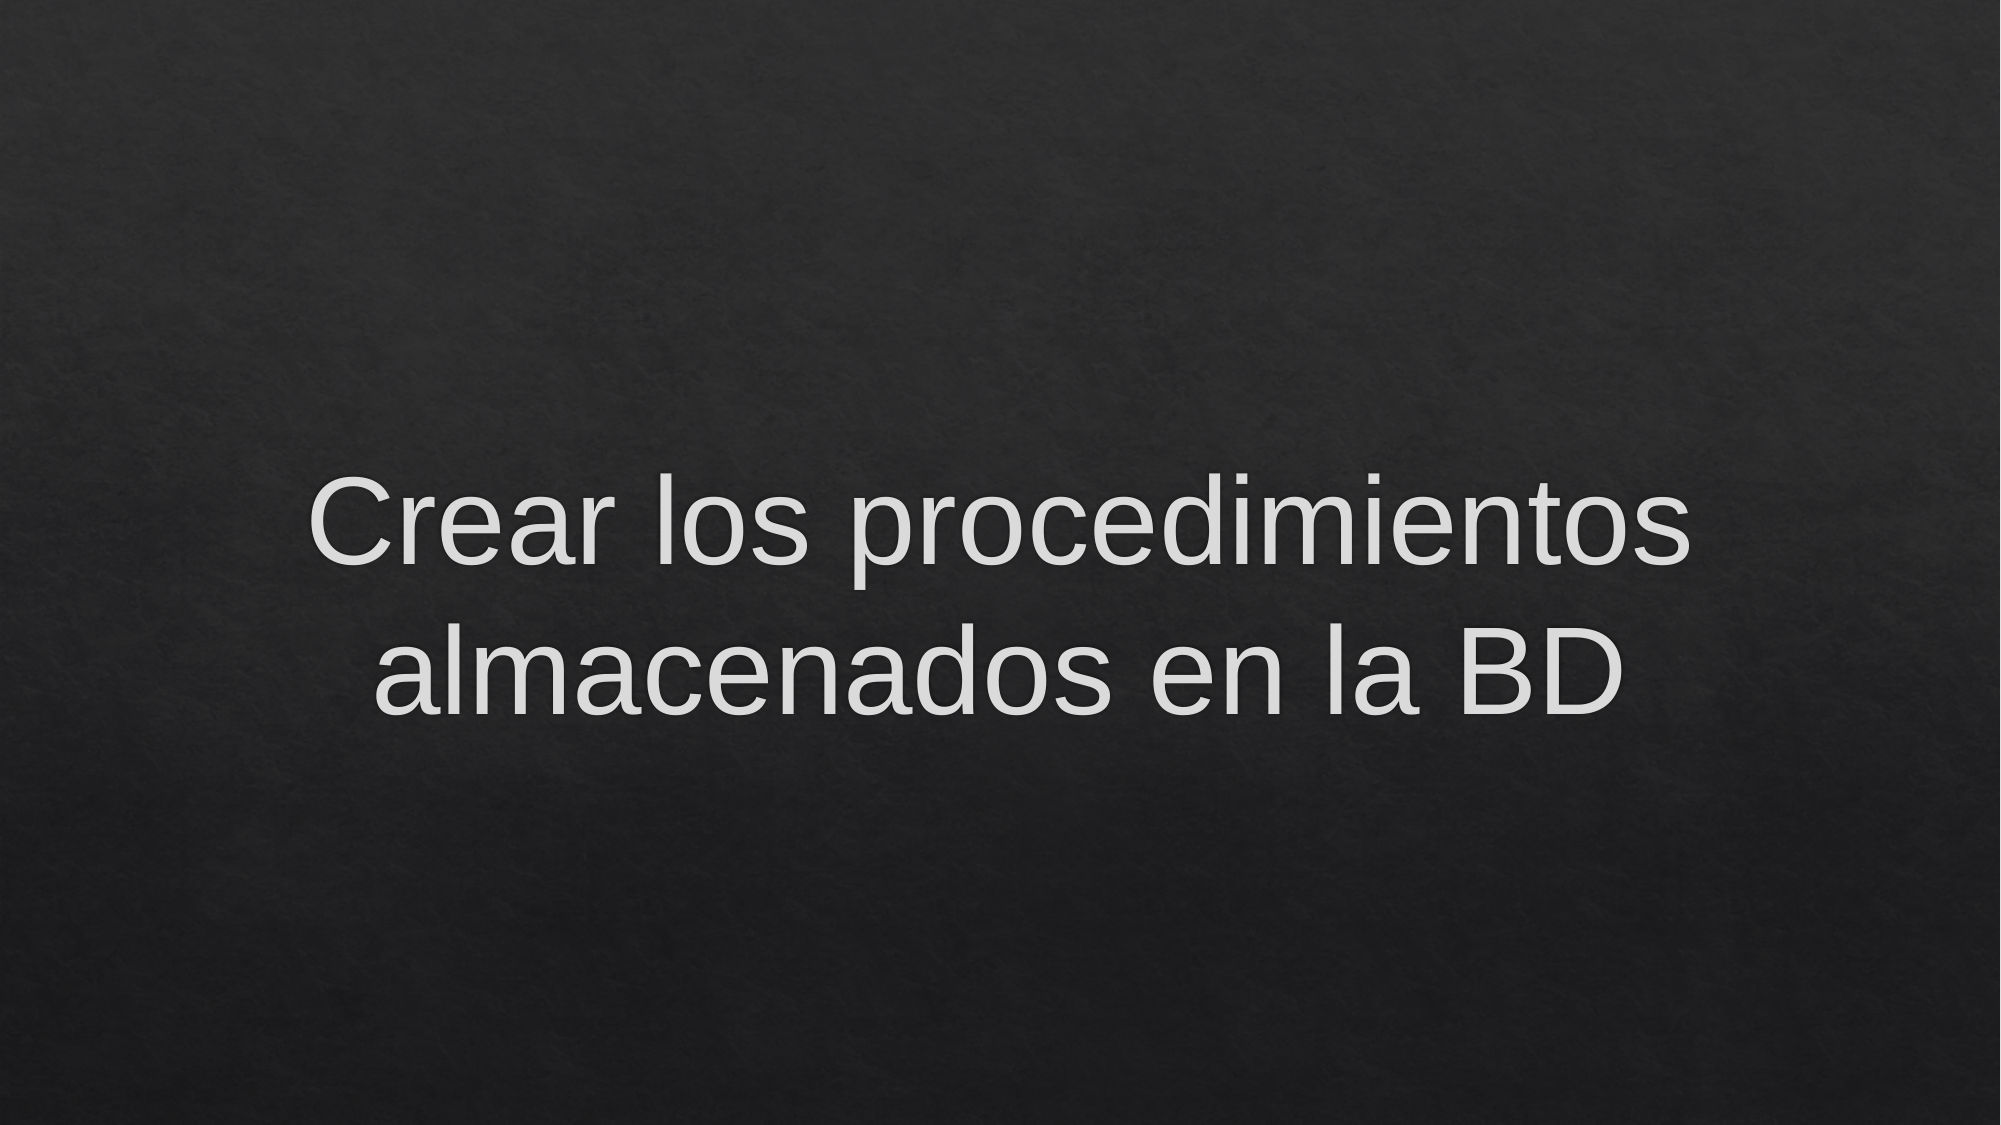

# Crear los procedimientos almacenados en la BD